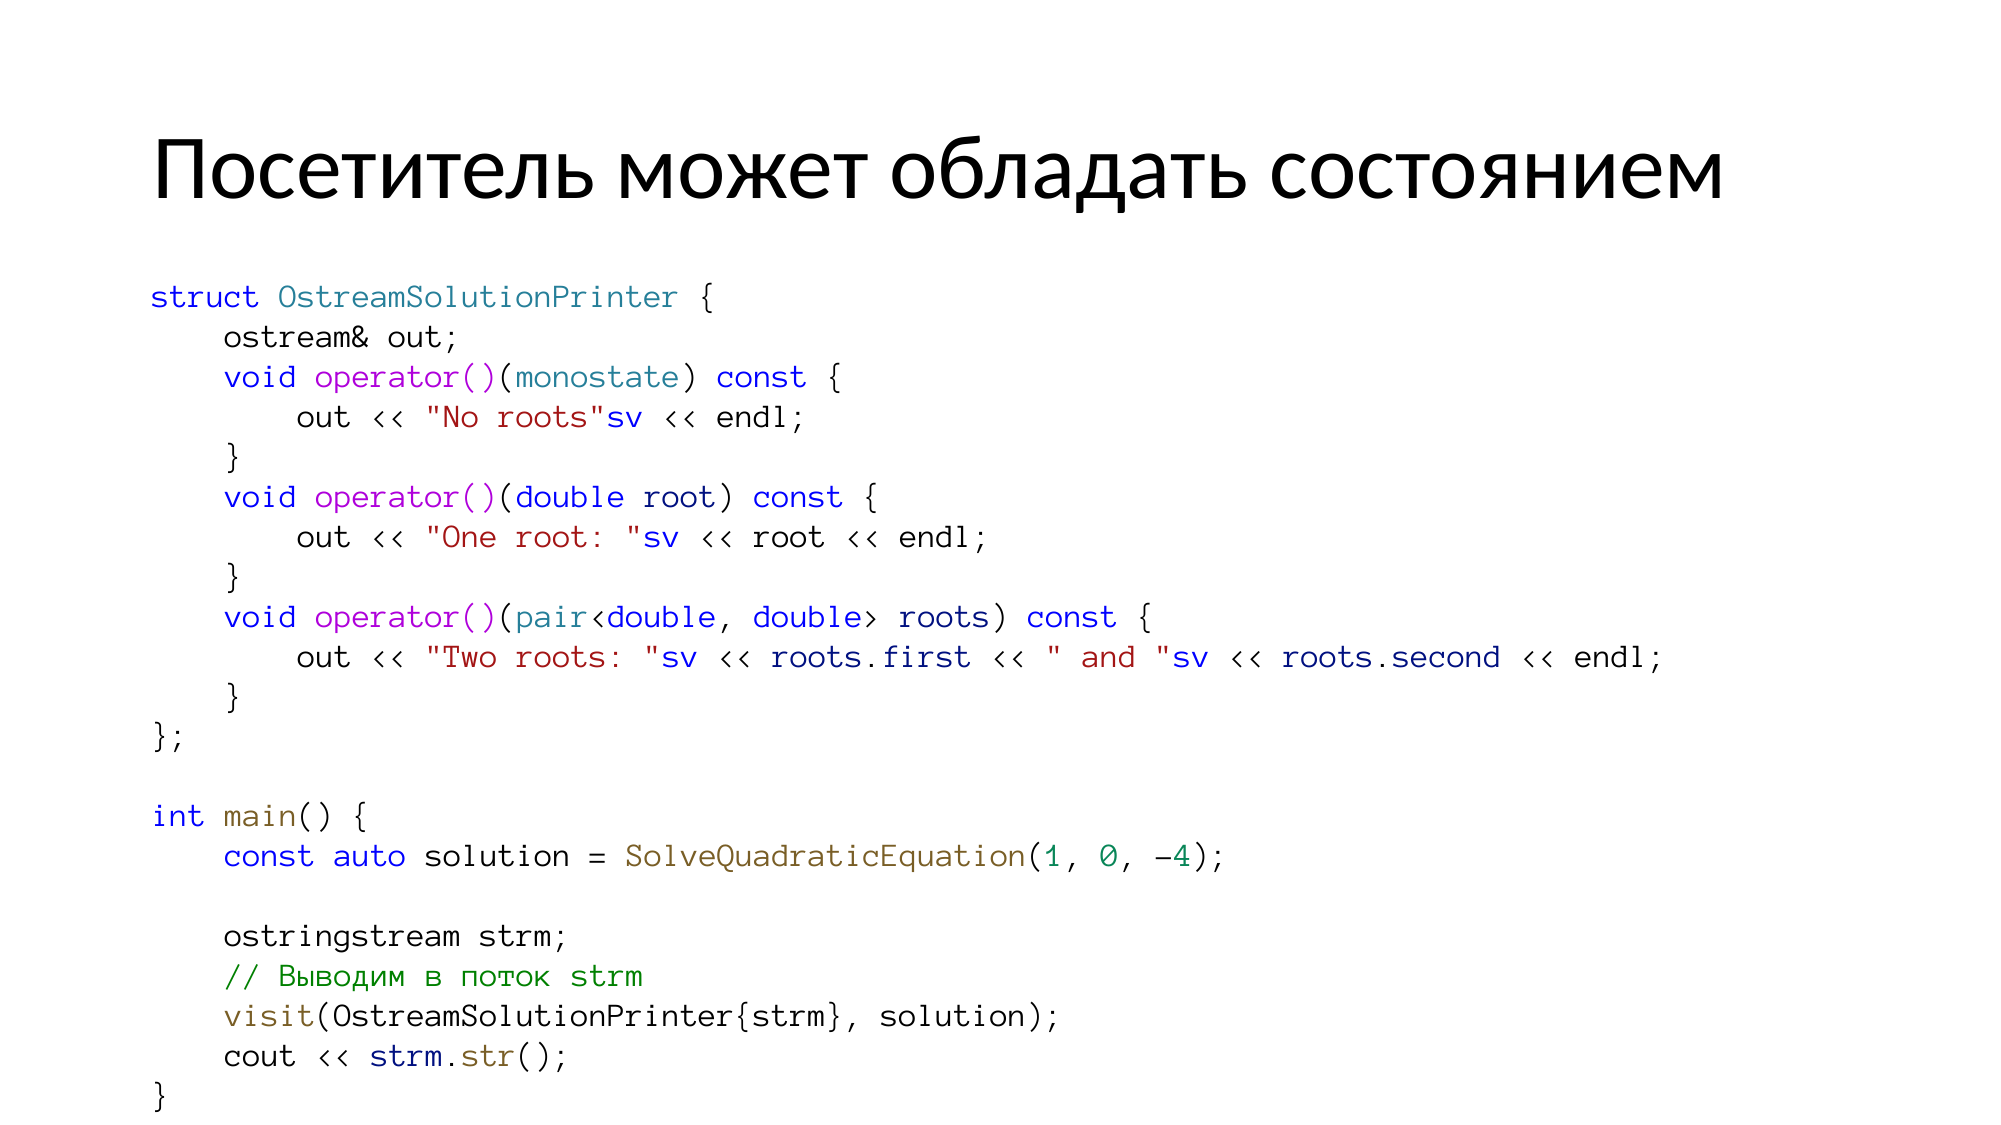

# Посетитель может обладать состоянием
struct OstreamSolutionPrinter {
    ostream& out;
    void operator()(monostate) const {
        out << "No roots"sv << endl;
    }
    void operator()(double root) const {
        out << "One root: "sv << root << endl;
    }
    void operator()(pair<double, double> roots) const {
        out << "Two roots: "sv << roots.first << " and "sv << roots.second << endl;
    }
};
int main() {
    const auto solution = SolveQuadraticEquation(1, 0, -4);
    ostringstream strm;
    // Выводим в поток strm
    visit(OstreamSolutionPrinter{strm}, solution);
    cout << strm.str();
}